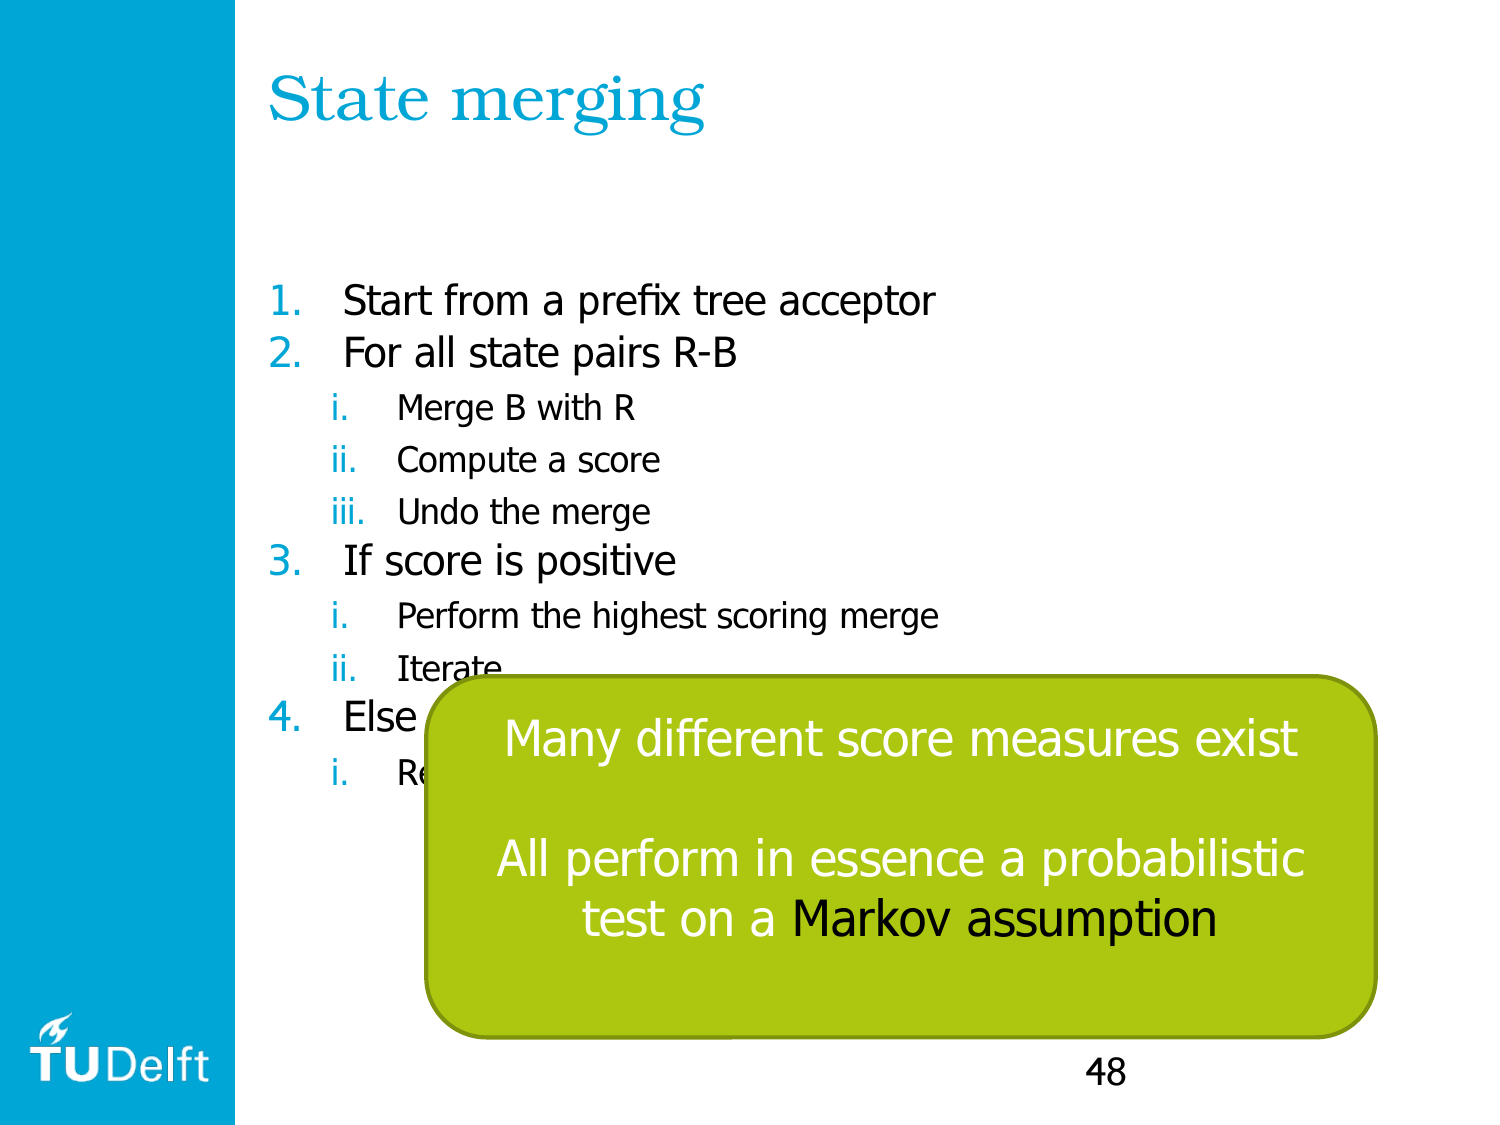

# State merging
Start from a prefix tree acceptor
For all state pairs R-B
Merge B with R
Compute a score
Undo the merge
If score is positive
Perform the highest scoring merge
Iterate
Else
Return

Many different score measures exist

All perform in essence a probabilistic test on a Markov assumption

48